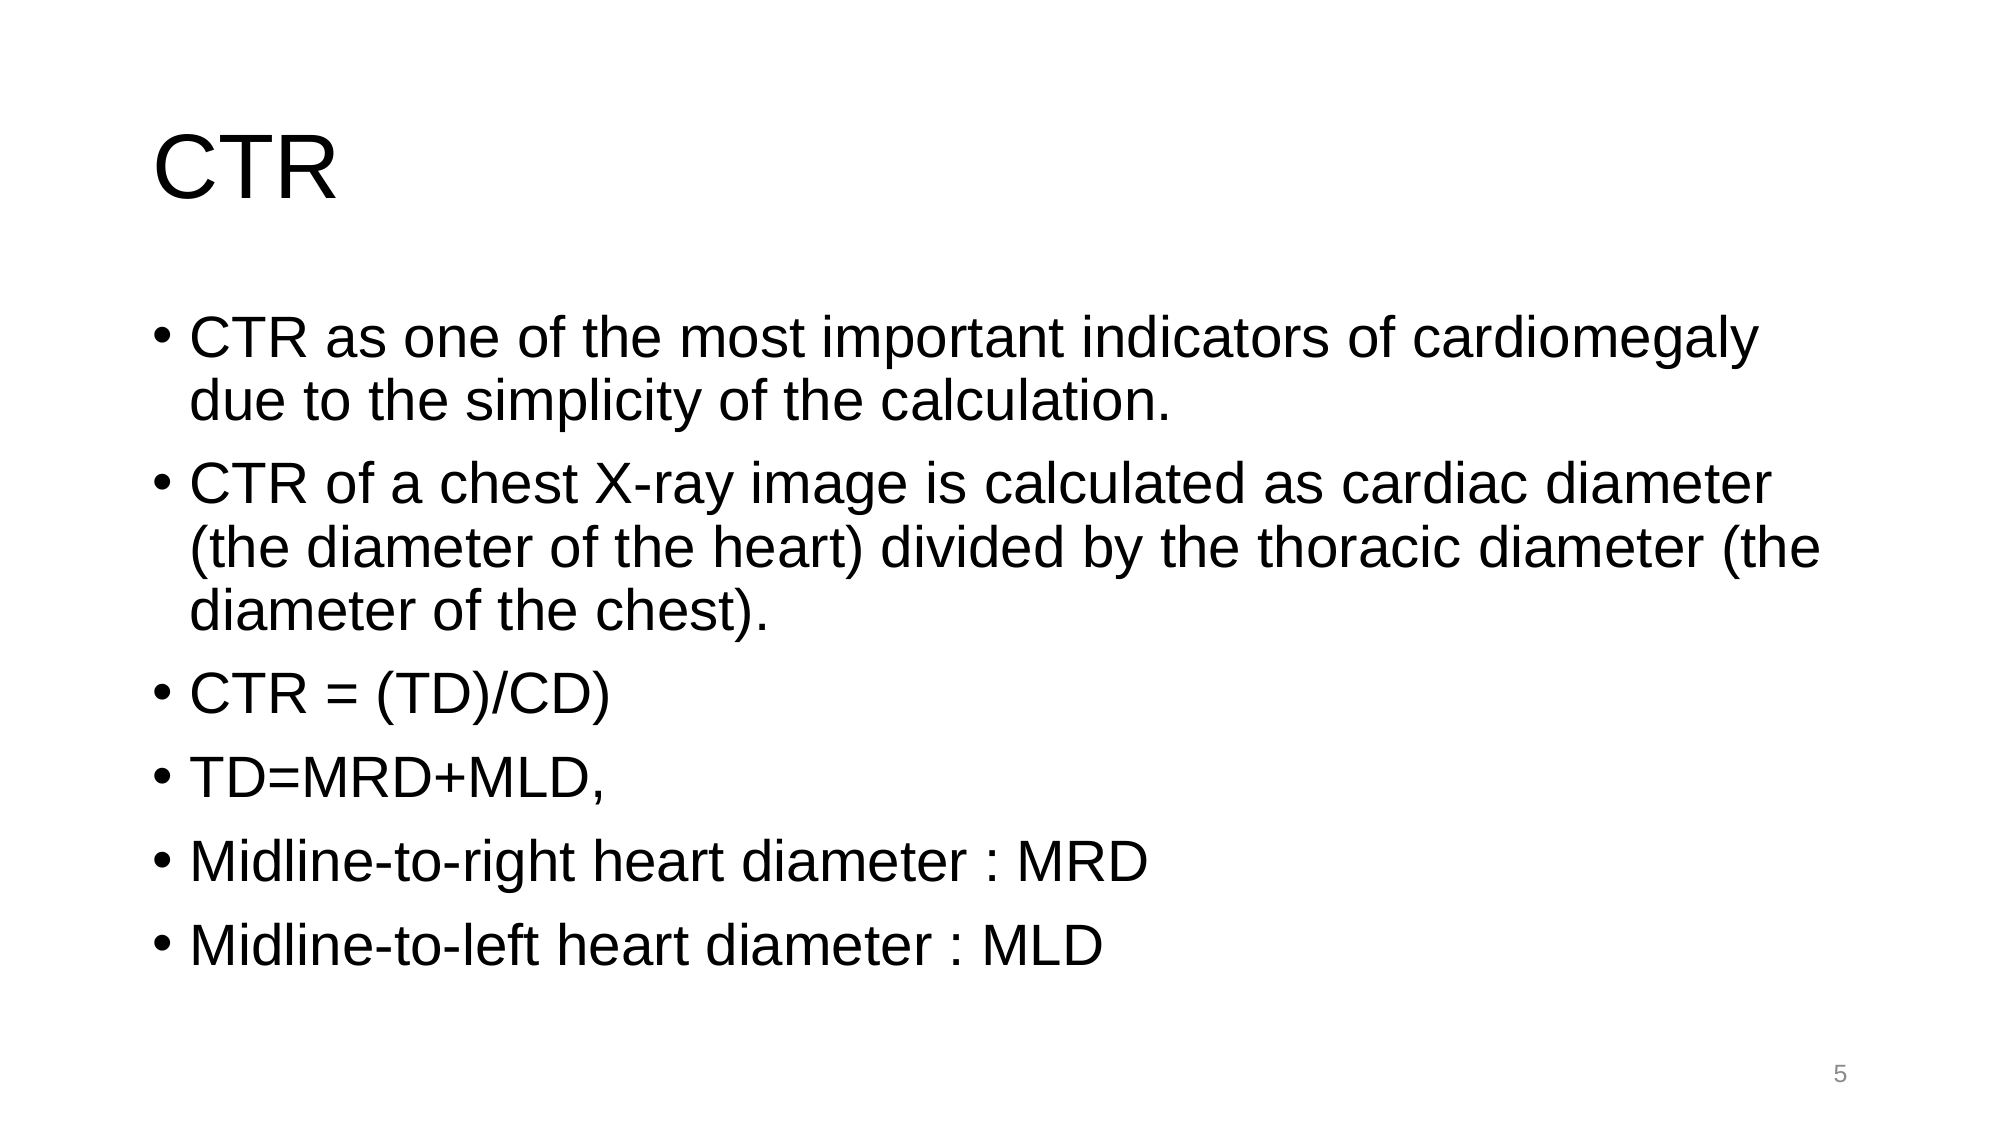

# CTR
CTR as one of the most important indicators of cardiomegaly due to the simplicity of the calculation.
CTR of a chest X-ray image is calculated as cardiac diameter (the diameter of the heart) divided by the thoracic diameter (the diameter of the chest).
CTR = (TD)/CD)
TD=MRD+MLD,
Midline-to-right heart diameter : MRD
Midline-to-left heart diameter : MLD
5